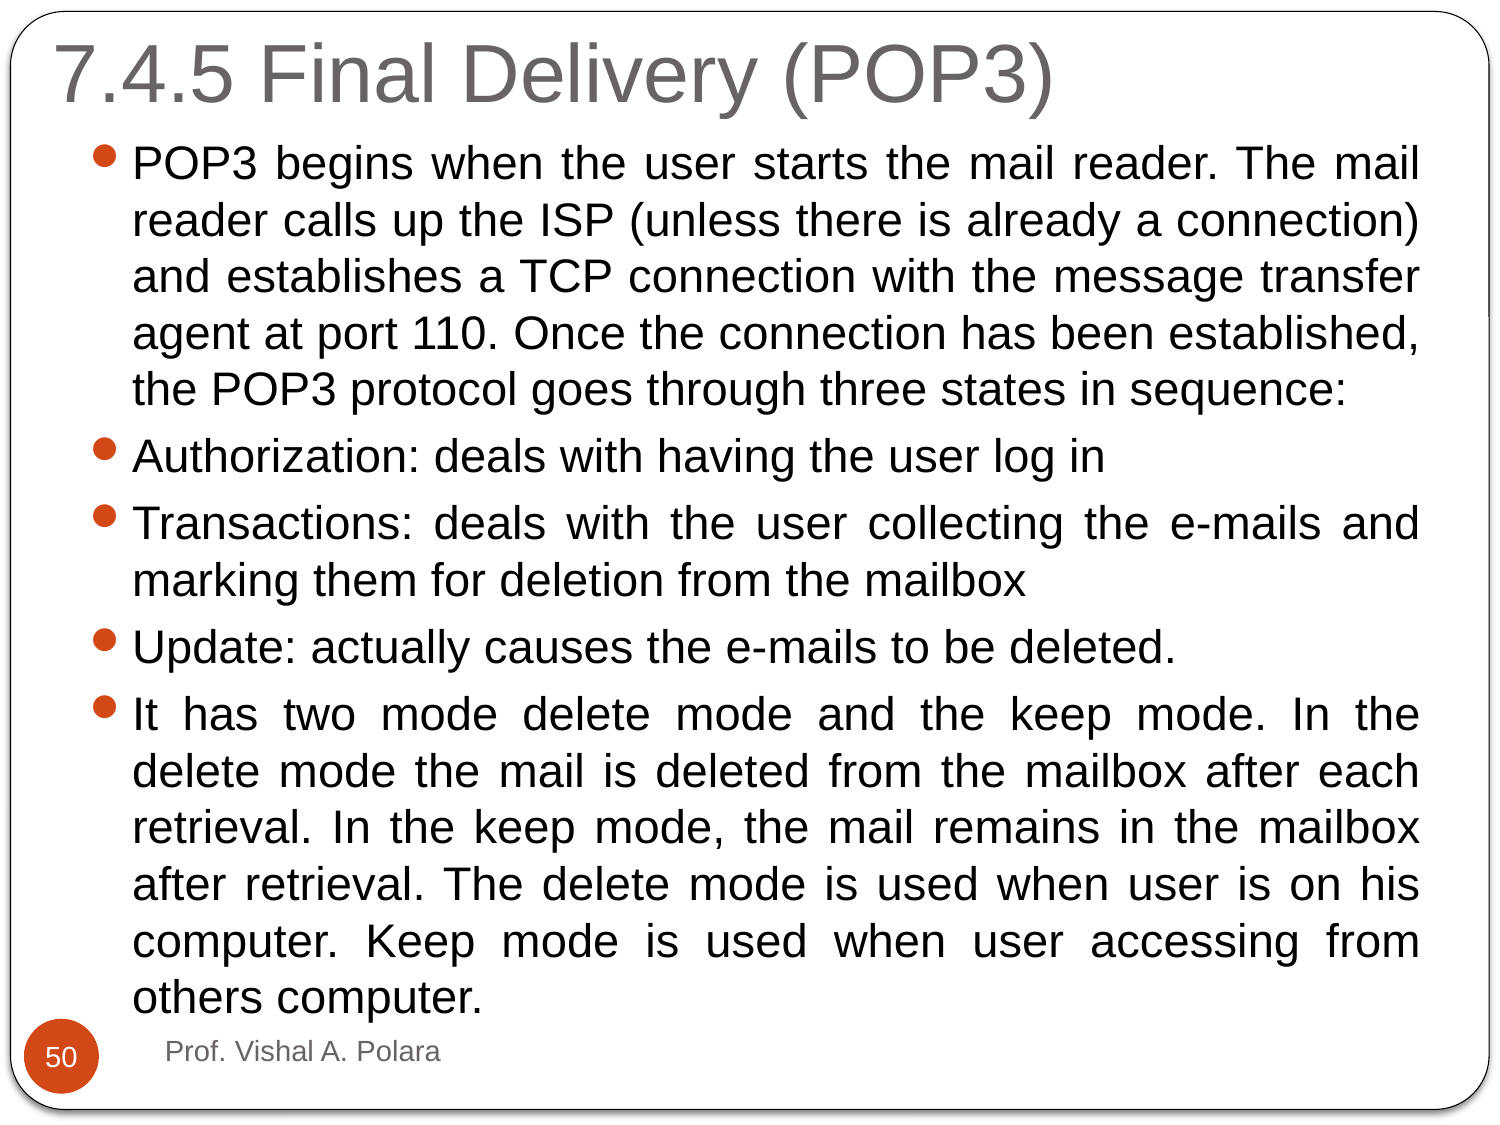

7.4.5 Final Delivery (POP3)
POP3 begins when the user starts the mail reader. The mail reader calls up the ISP (unless there is already a connection) and establishes a TCP connection with the message transfer agent at port 110. Once the connection has been established, the POP3 protocol goes through three states in sequence:
Authorization: deals with having the user log in
Transactions: deals with the user collecting the e-mails and marking them for deletion from the mailbox
Update: actually causes the e-mails to be deleted.
It has two mode delete mode and the keep mode. In the delete mode the mail is deleted from the mailbox after each retrieval. In the keep mode, the mail remains in the mailbox after retrieval. The delete mode is used when user is on his computer. Keep mode is used when user accessing from others computer.

Prof. Vishal A. Polara
50